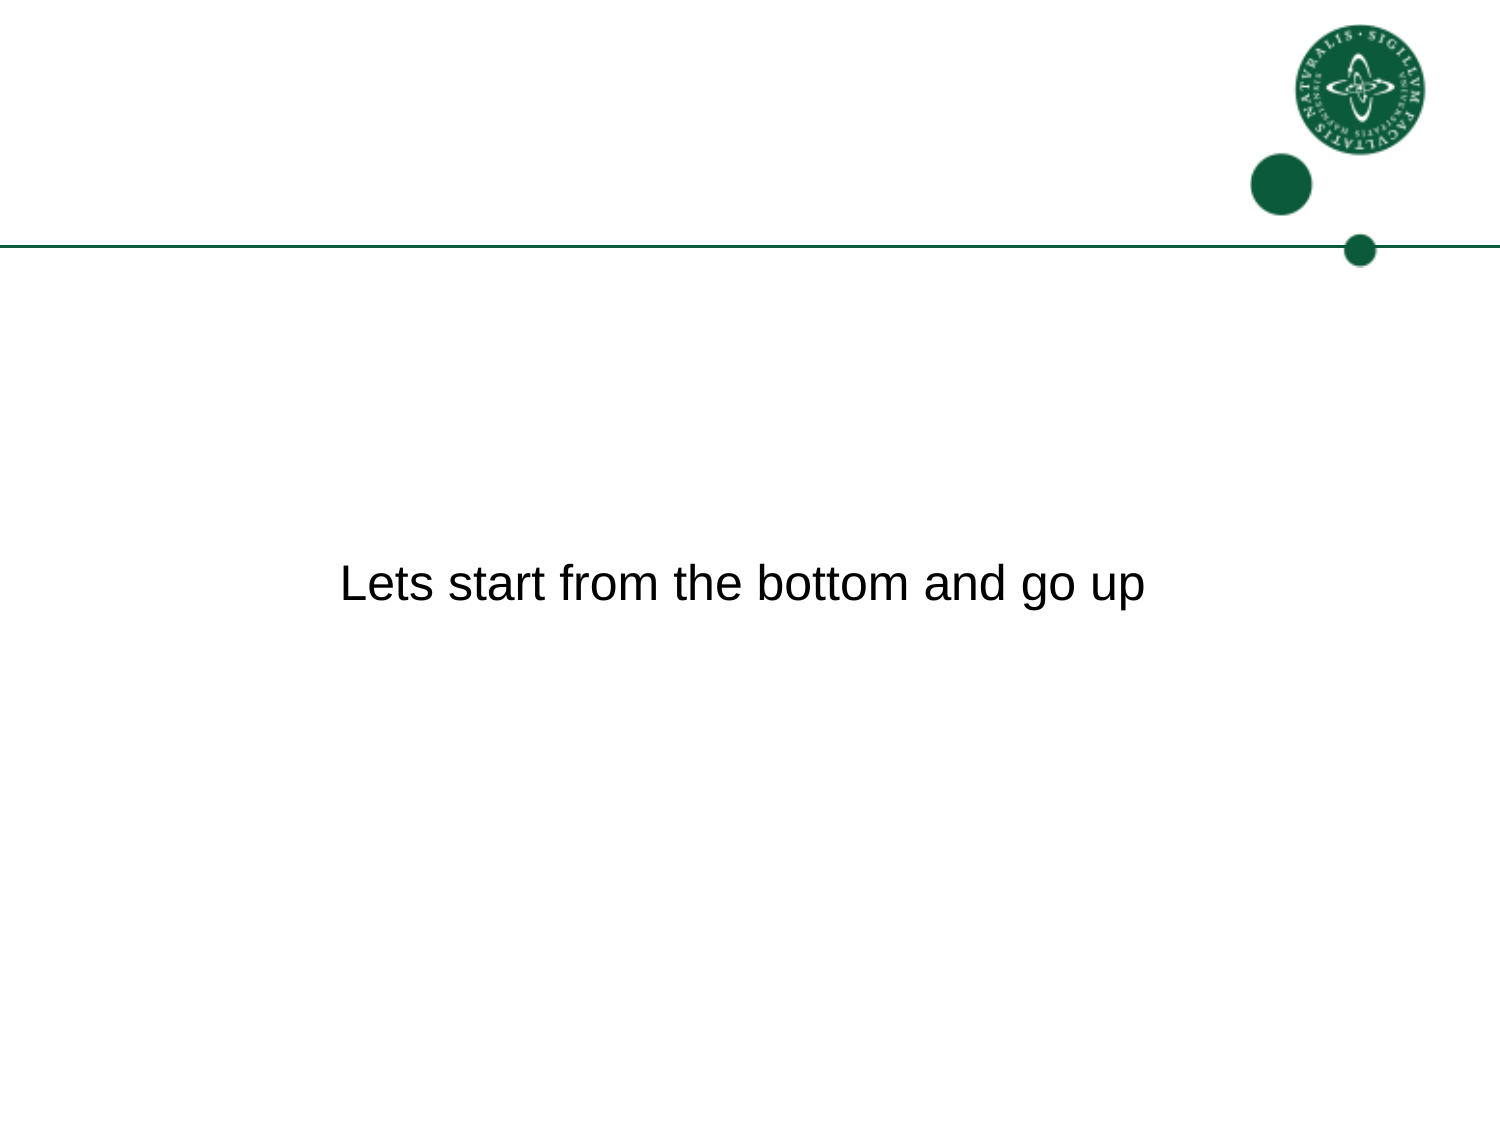

#

Lets start from the bottom and go up